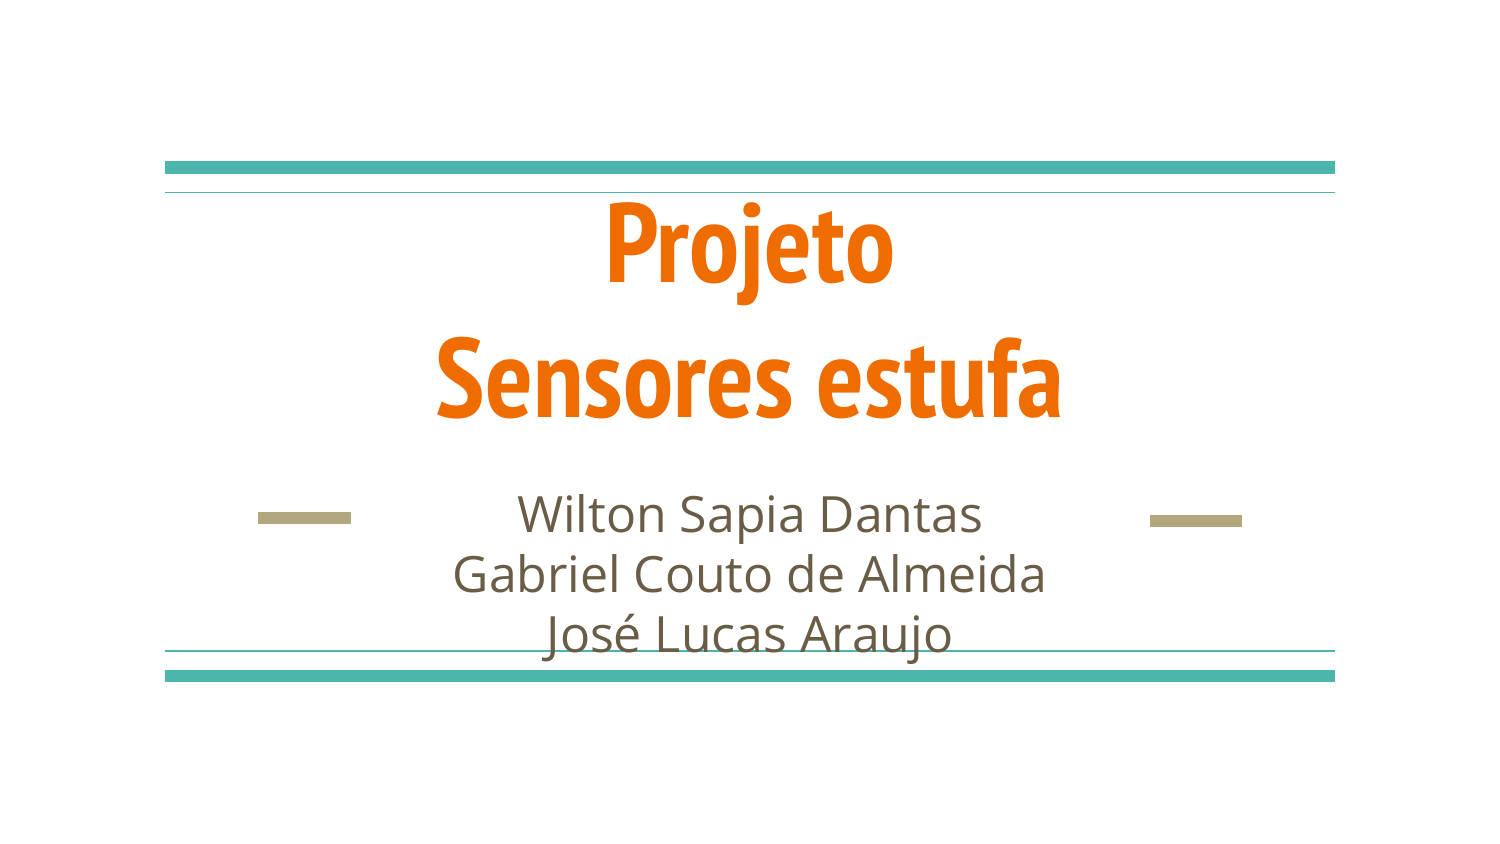

# Projeto
Sensores estufa
Wilton Sapia Dantas
Gabriel Couto de Almeida
José Lucas Araujo